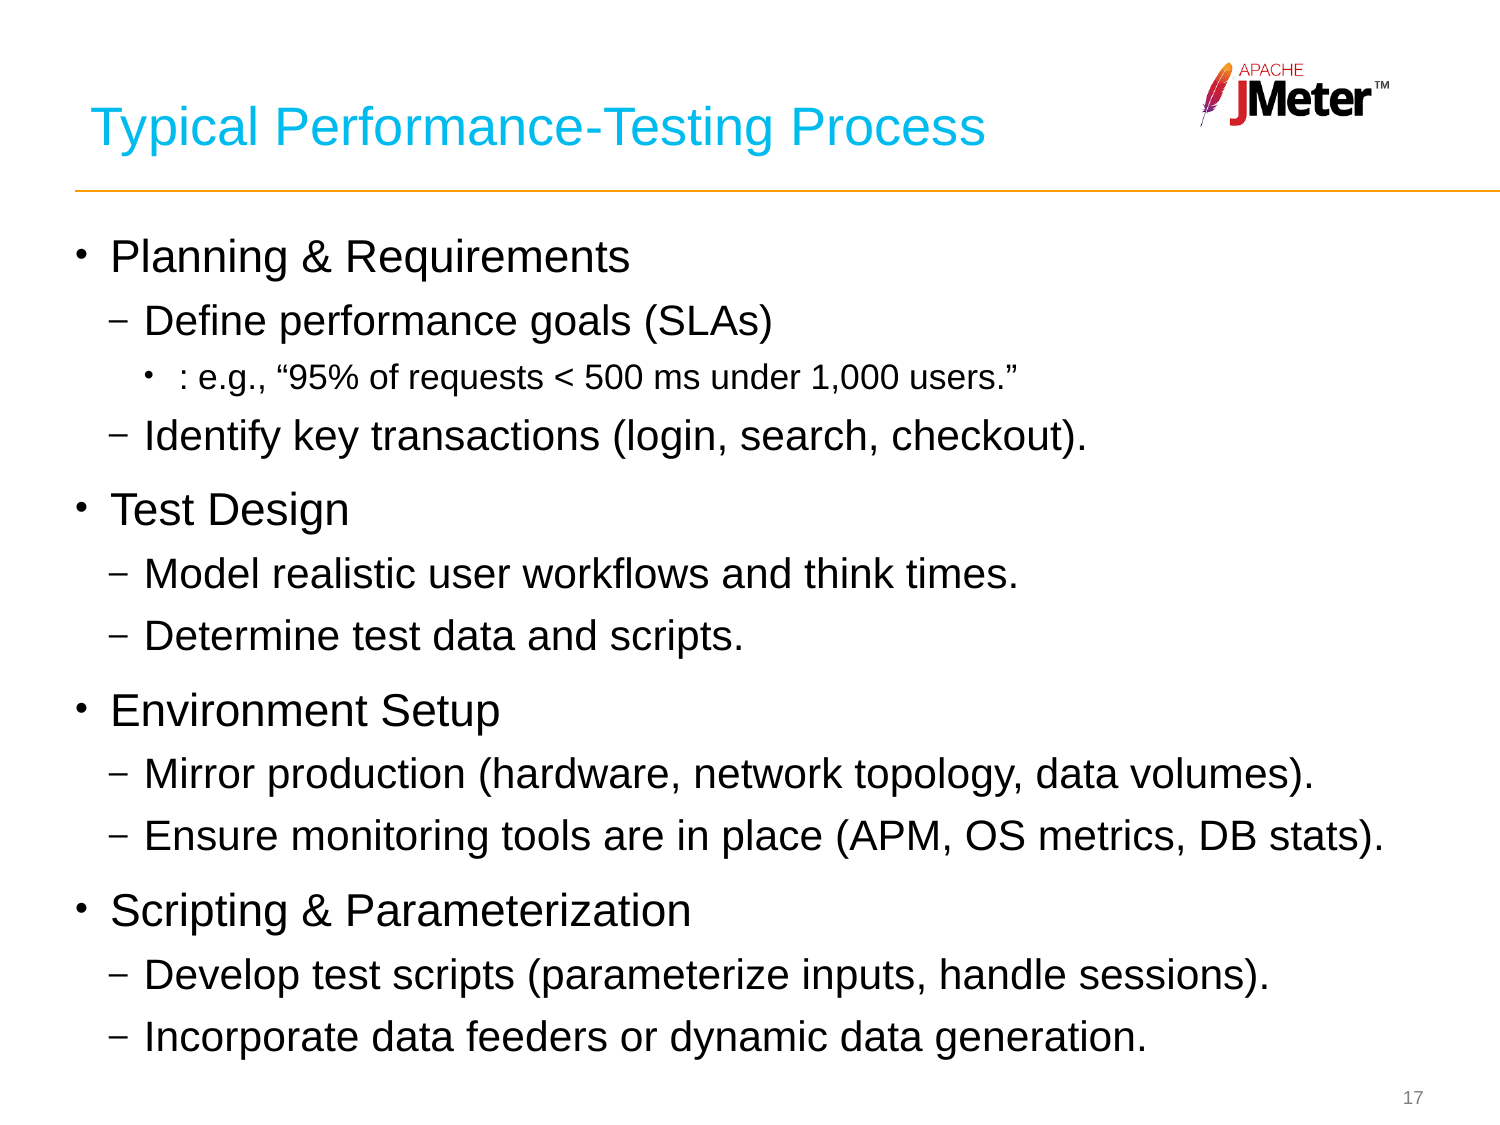

# Typical Performance-Testing Process
Planning & Requirements
Define performance goals (SLAs)
: e.g., “95% of requests < 500 ms under 1,000 users.”
Identify key transactions (login, search, checkout).
Test Design
Model realistic user workflows and think times.
Determine test data and scripts.
Environment Setup
Mirror production (hardware, network topology, data volumes).
Ensure monitoring tools are in place (APM, OS metrics, DB stats).
Scripting & Parameterization
Develop test scripts (parameterize inputs, handle sessions).
Incorporate data feeders or dynamic data generation.